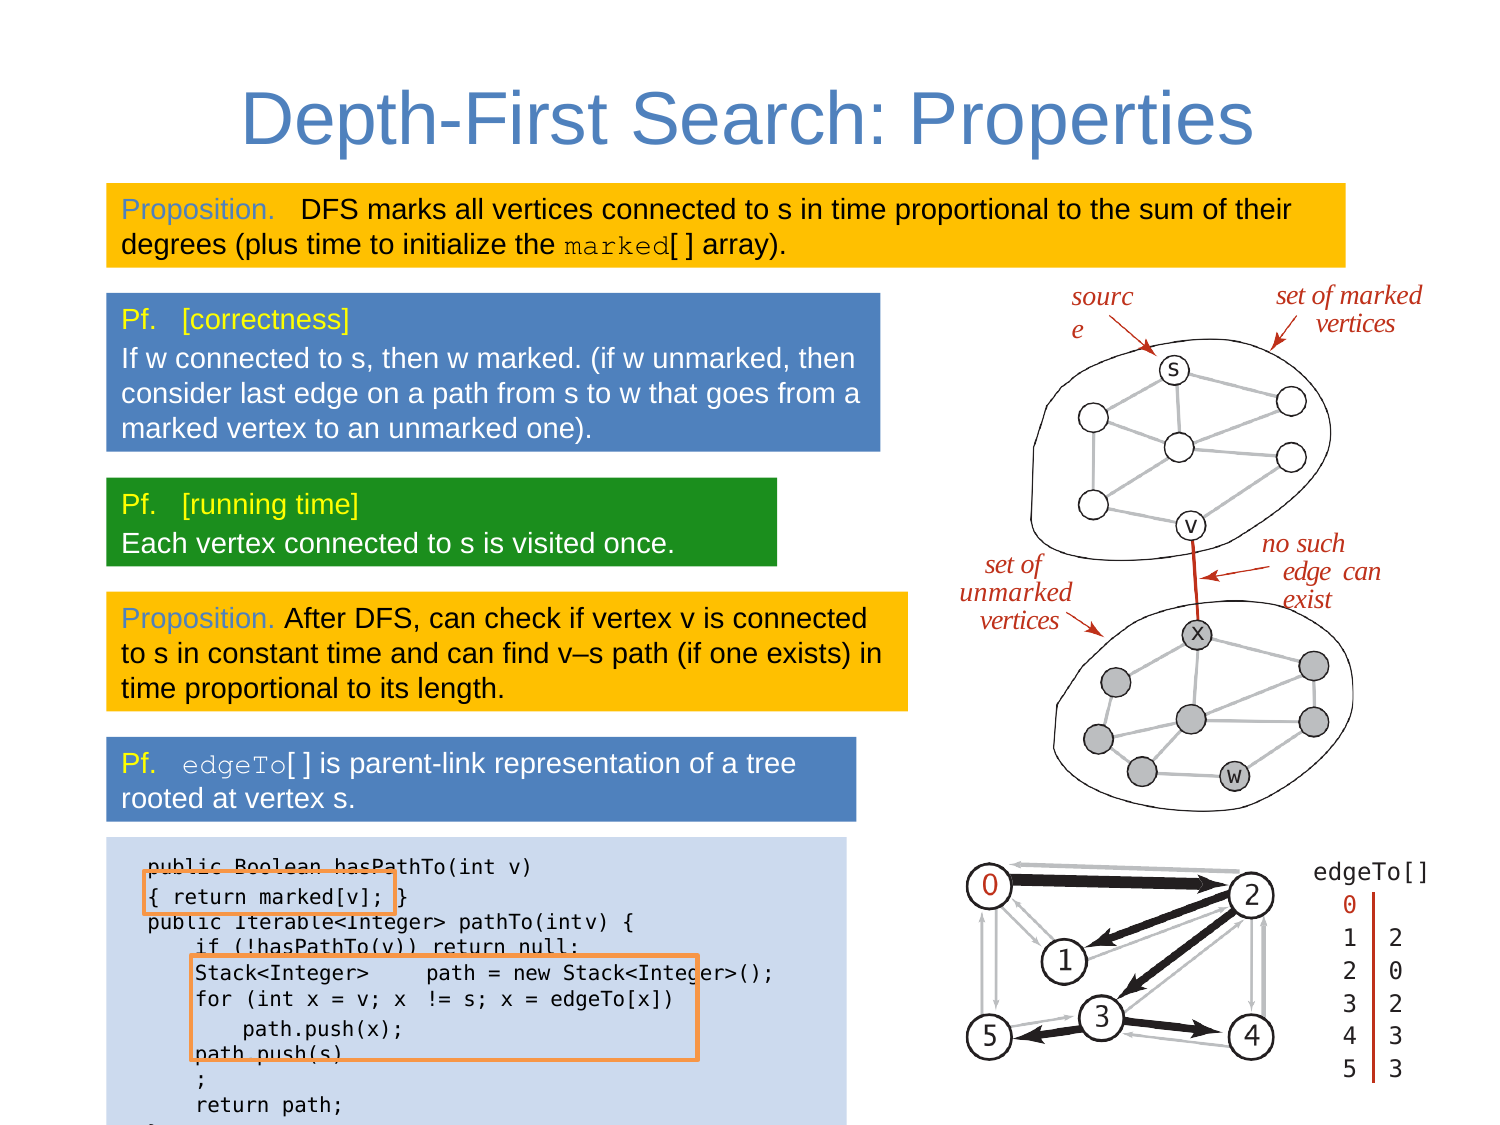

# Depth-First Search: Properties
Proposition.   DFS marks all vertices connected to s in time proportional to the sum of their degrees (plus time to initialize the marked[ ] array).
set of marked  vertices
source

s
v
no such edge  can exist
set of  unmarked  vertices
x
w
Pf.   [correctness]
If w connected to s, then w marked. (if w unmarked, then consider last edge on a path from s to w that goes from a marked vertex to an unmarked one).
Pf.   [running time]
Each vertex connected to s is visited once.
Proposition. After DFS, can check if vertex v is connected to s in constant time and can find v–s path (if one exists) in time proportional to its length.
Pf.   edgeTo[ ] is parent-link representation of a tree rooted at vertex s.
public Boolean hasPathTo(int v)
{ return marked[v]; }
public Iterable<Integer> pathTo(int	v) {
if (!hasPathTo(v)) return null;
Stack<Integer>	path = new Stack<Integer>();
for (int x = v; x	!= s; x = edgeTo[x])
path.push(x);
path.push(s);
return path;
}
edgeTo[]

0
1	2
2	0
3	2
4	3
5	3